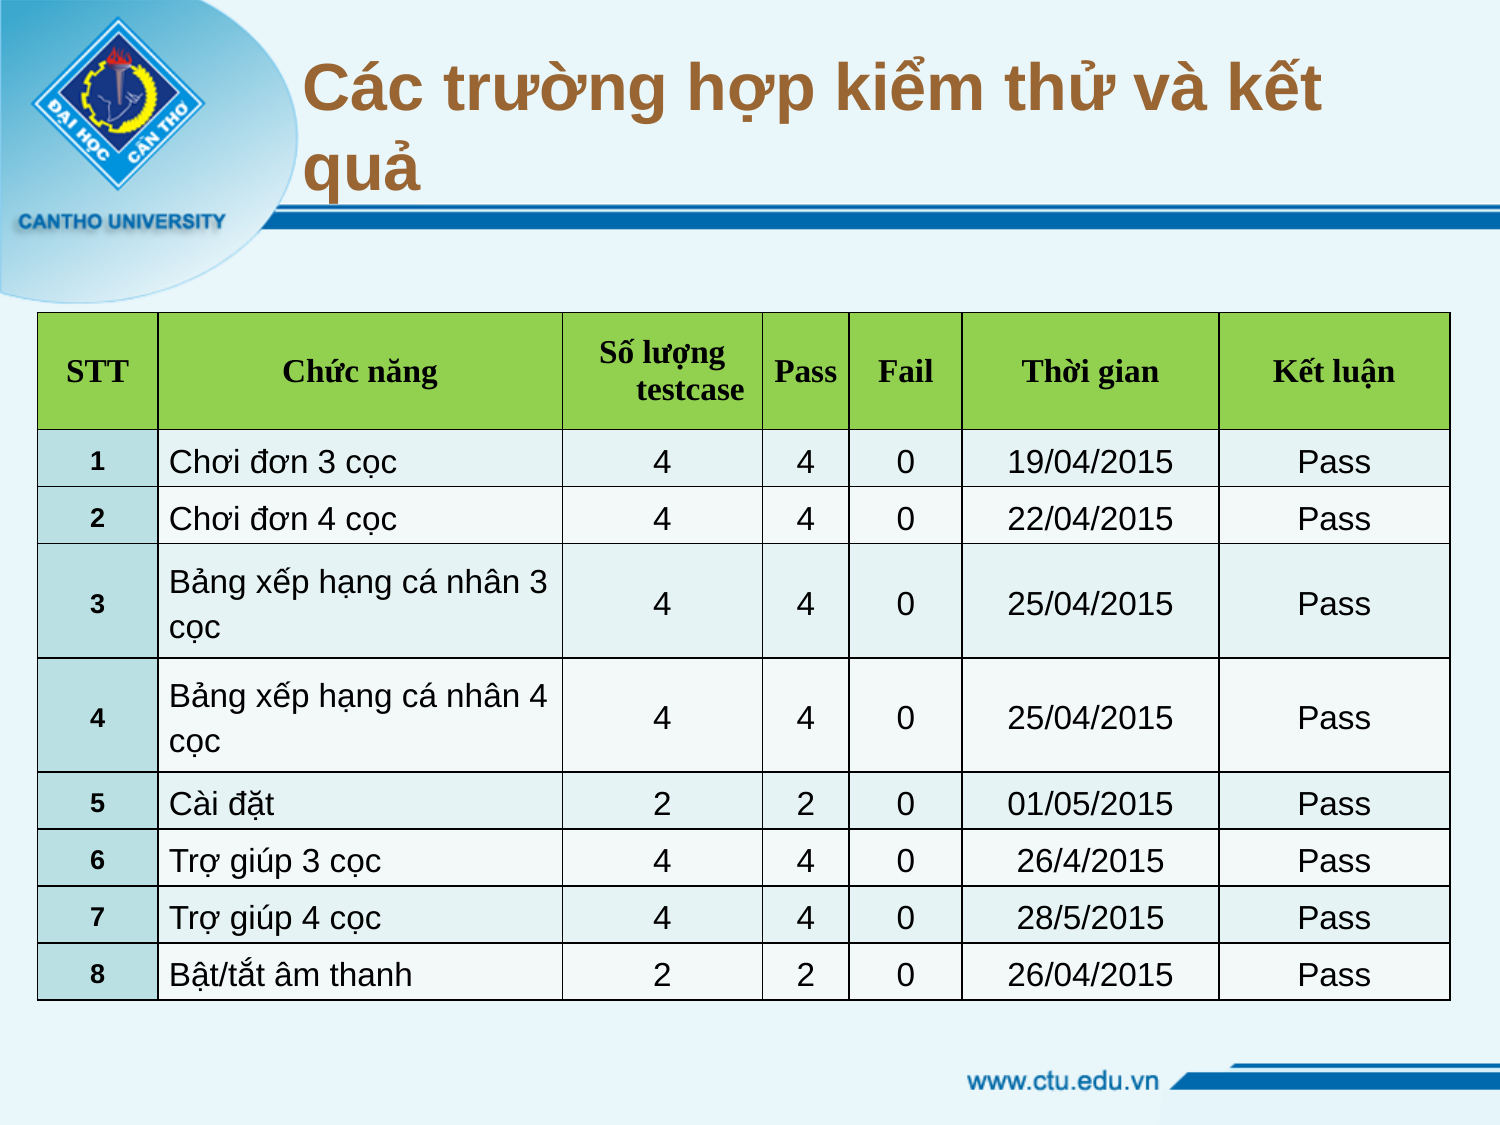

# Các trường hợp kiểm thử và kết quả
| STT | Chức năng | Số lượng testcase | Pass | Fail | Thời gian | Kết luận |
| --- | --- | --- | --- | --- | --- | --- |
| 1 | Chơi đơn 3 cọc | 4 | 4 | 0 | 19/04/2015 | Pass |
| 2 | Chơi đơn 4 cọc | 4 | 4 | 0 | 22/04/2015 | Pass |
| 3 | Bảng xếp hạng cá nhân 3 cọc | 4 | 4 | 0 | 25/04/2015 | Pass |
| 4 | Bảng xếp hạng cá nhân 4 cọc | 4 | 4 | 0 | 25/04/2015 | Pass |
| 5 | Cài đặt | 2 | 2 | 0 | 01/05/2015 | Pass |
| 6 | Trợ giúp 3 cọc | 4 | 4 | 0 | 26/4/2015 | Pass |
| 7 | Trợ giúp 4 cọc | 4 | 4 | 0 | 28/5/2015 | Pass |
| 8 | Bật/tắt âm thanh | 2 | 2 | 0 | 26/04/2015 | Pass |